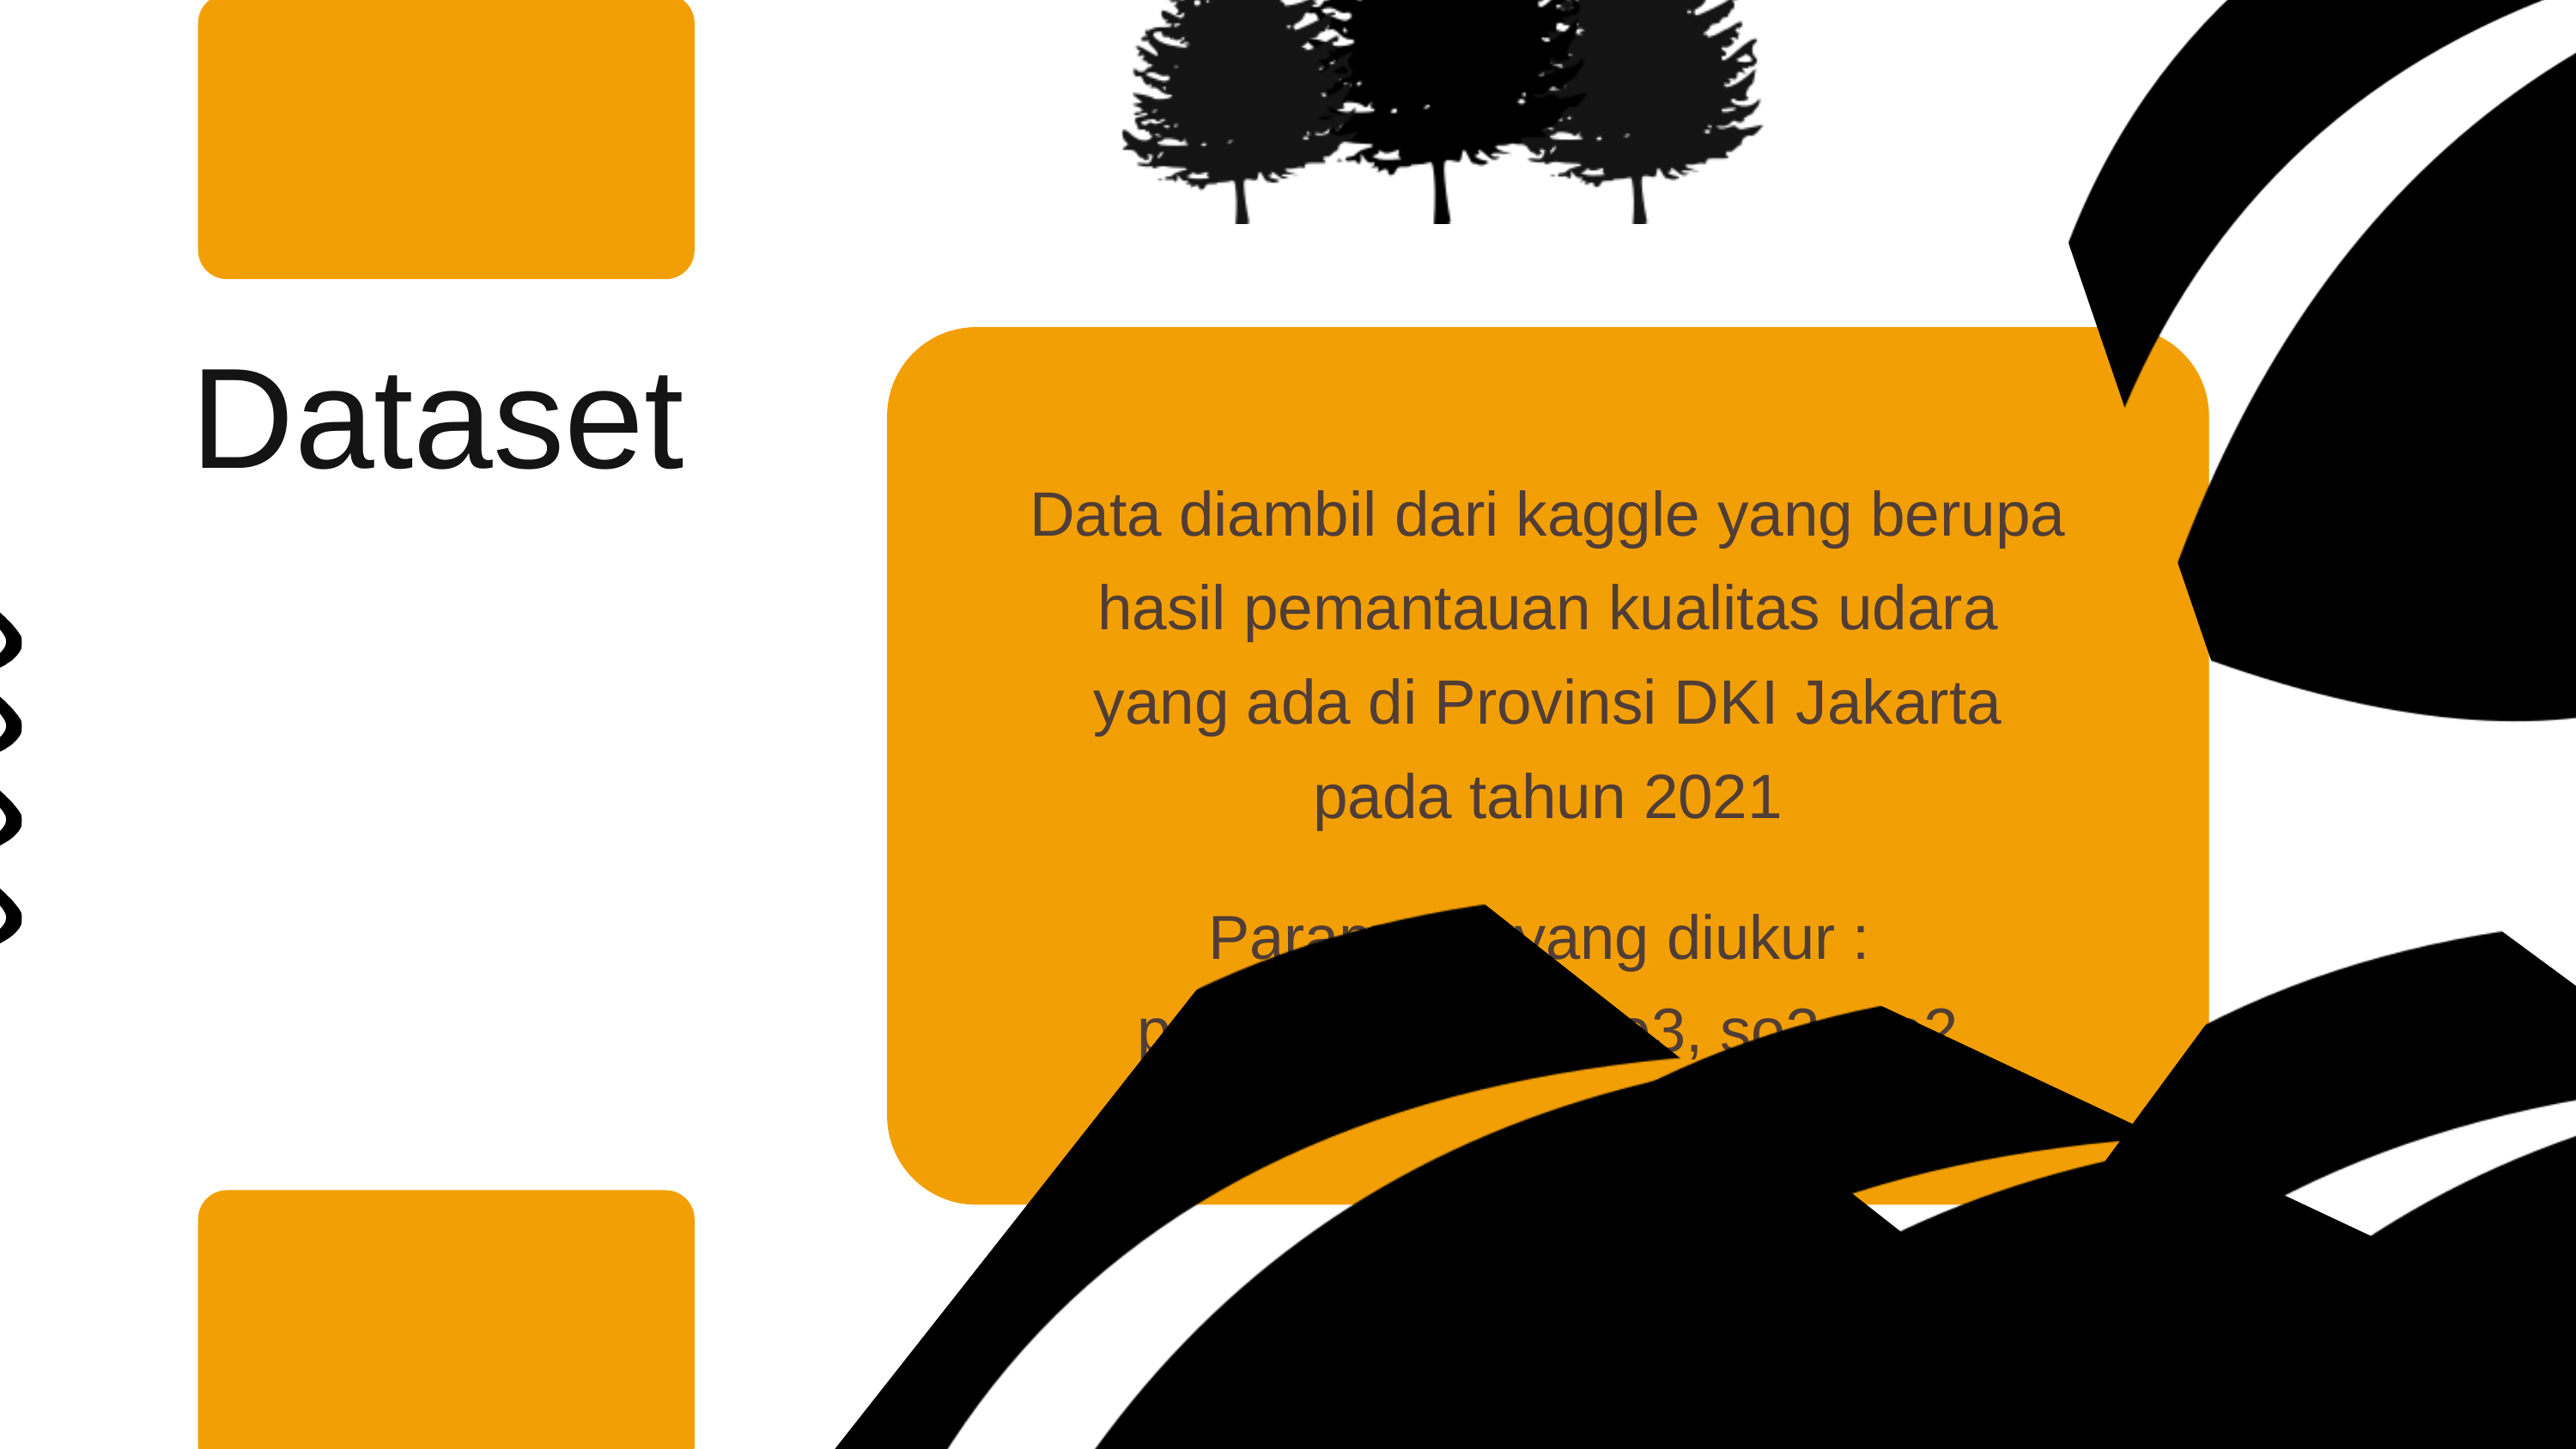

Dataset
Data diambil dari kaggle yang berupa hasil pemantauan kualitas udara yang ada di Provinsi DKI Jakarta pada tahun 2021

Parameter yang diukur :
pm10, pm25, co, o3, so2, no2